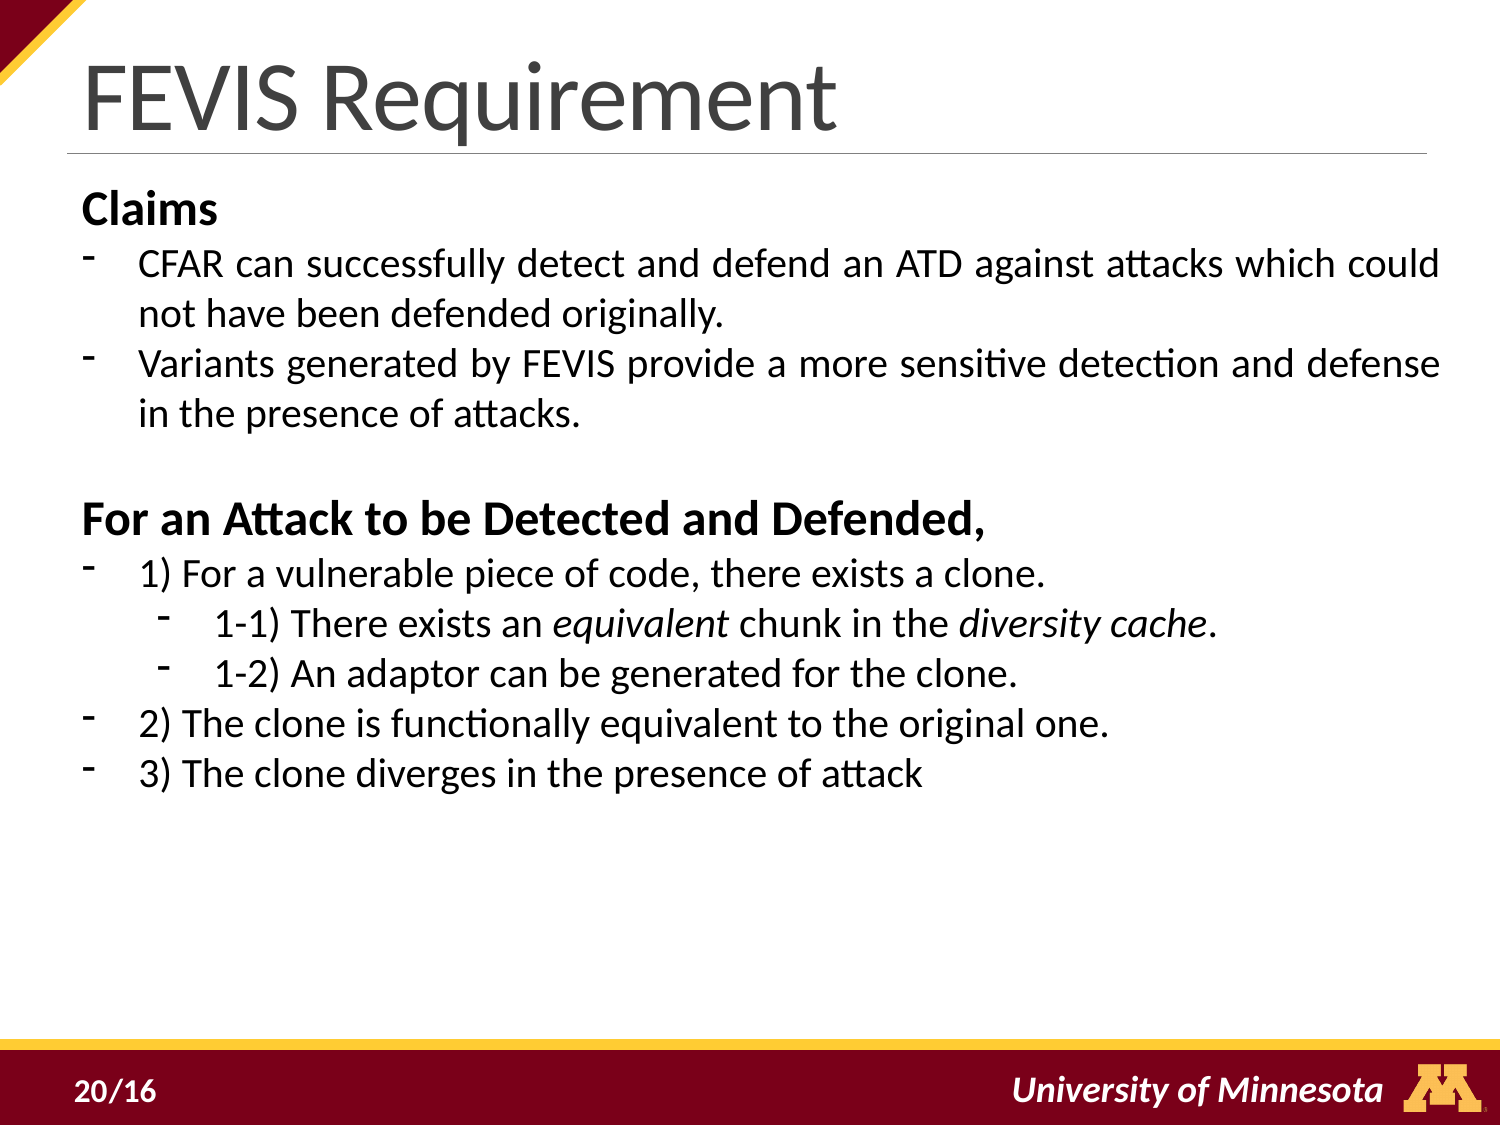

FEVIS Requirement
Claims
CFAR can successfully detect and defend an ATD against attacks which could not have been defended originally.
Variants generated by FEVIS provide a more sensitive detection and defense in the presence of attacks.

For an Attack to be Detected and Defended,
1) For a vulnerable piece of code, there exists a clone.
1-1) There exists an equivalent chunk in the diversity cache.
1-2) An adaptor can be generated for the clone.
2) The clone is functionally equivalent to the original one.
3) The clone diverges in the presence of attack
20